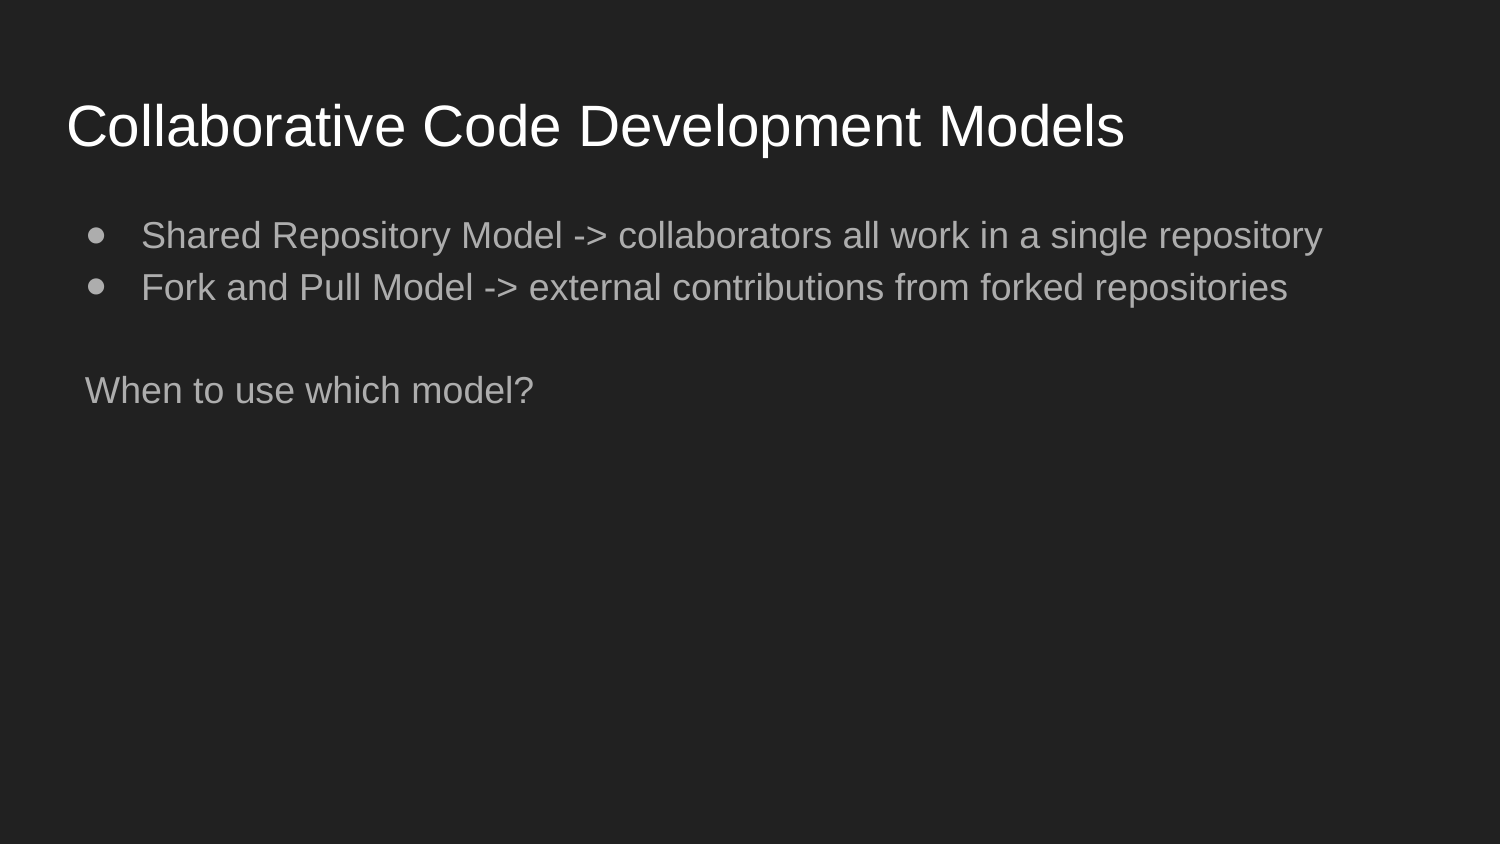

# Collaborative Code Development Models
Shared Repository Model -> collaborators all work in a single repository
Fork and Pull Model -> external contributions from forked repositories

When to use which model?